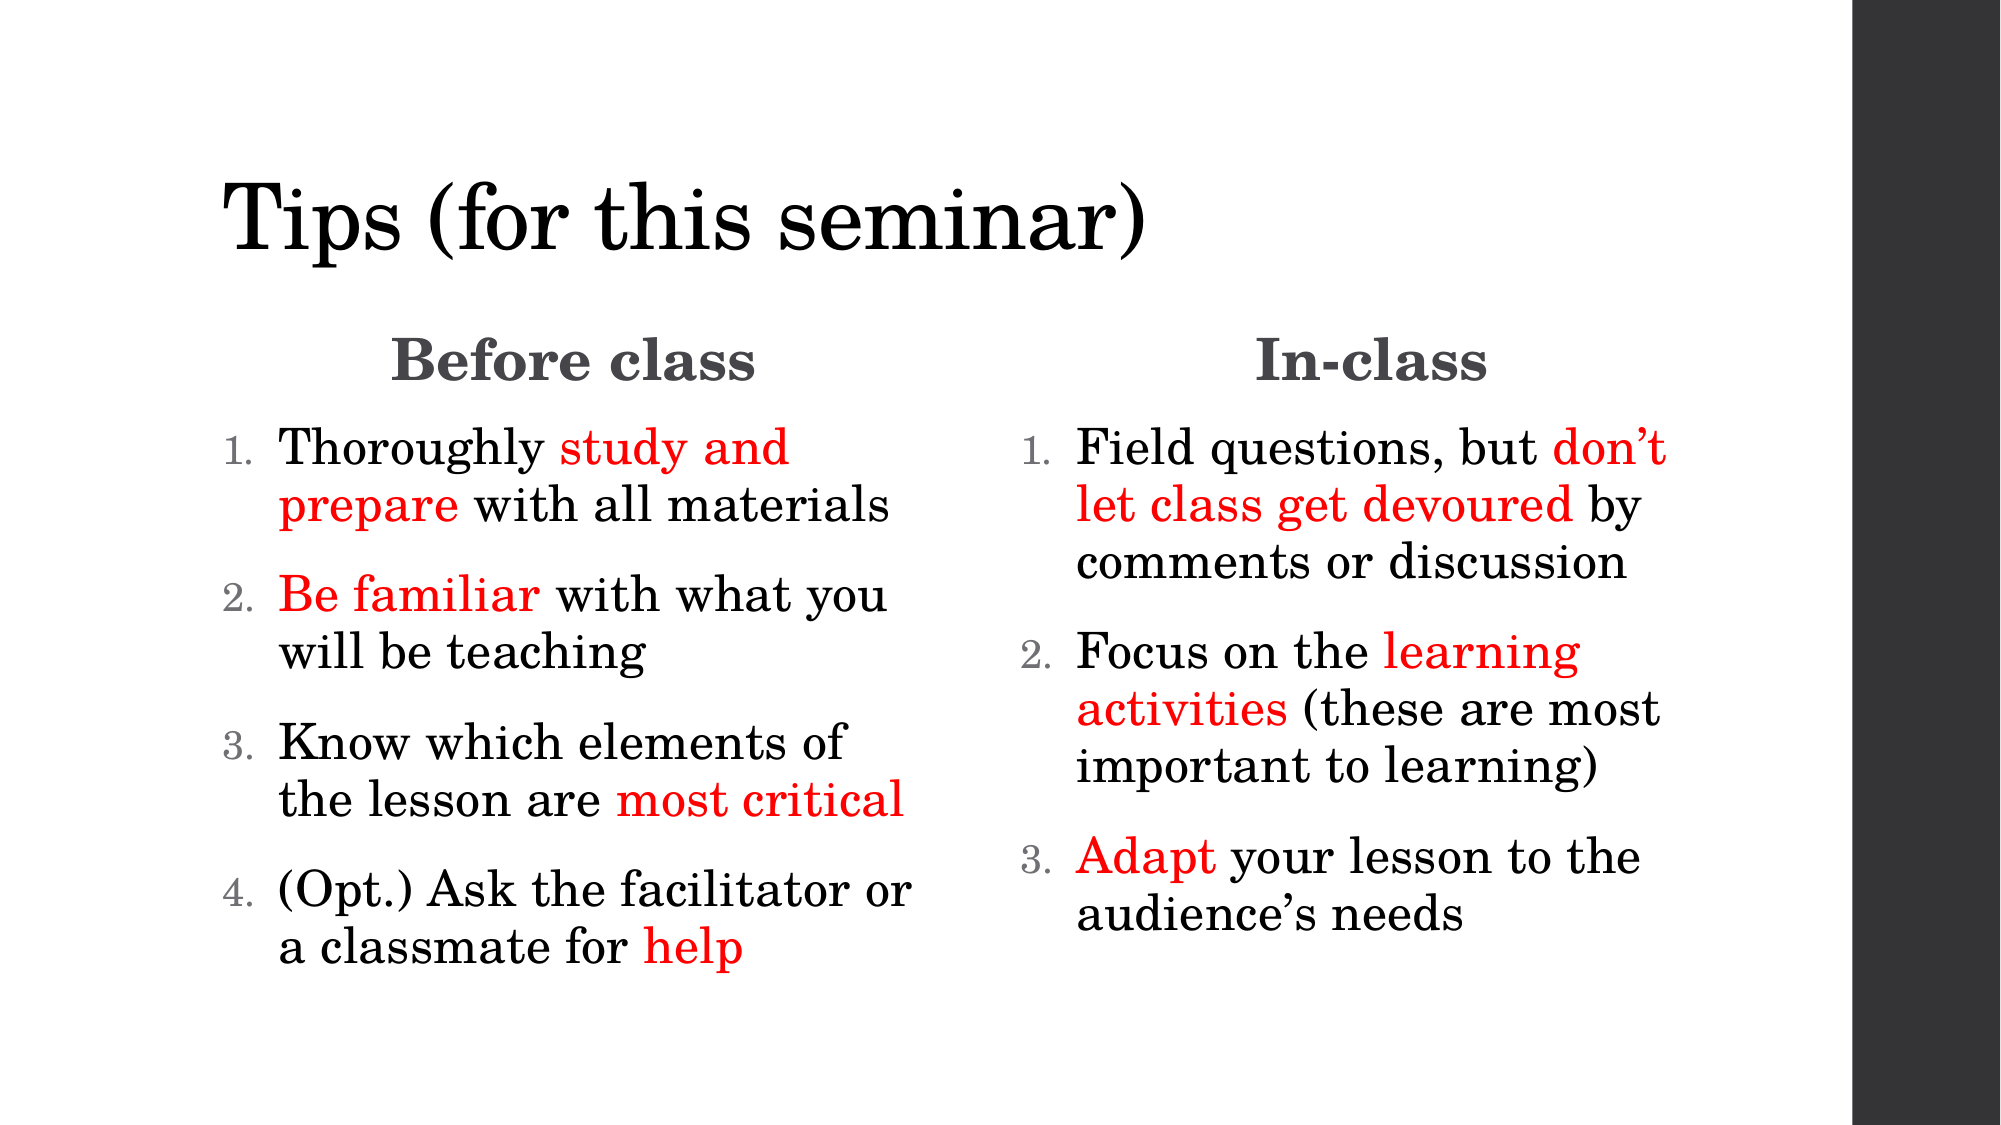

# Tips (for this seminar)
Before class
In-class
Thoroughly study and prepare with all materials
Be familiar with what you will be teaching
Know which elements of the lesson are most critical
(Opt.) Ask the facilitator or a classmate for help
Field questions, but don’t let class get devoured by comments or discussion
Focus on the learning activities (these are most important to learning)
Adapt your lesson to the audience’s needs